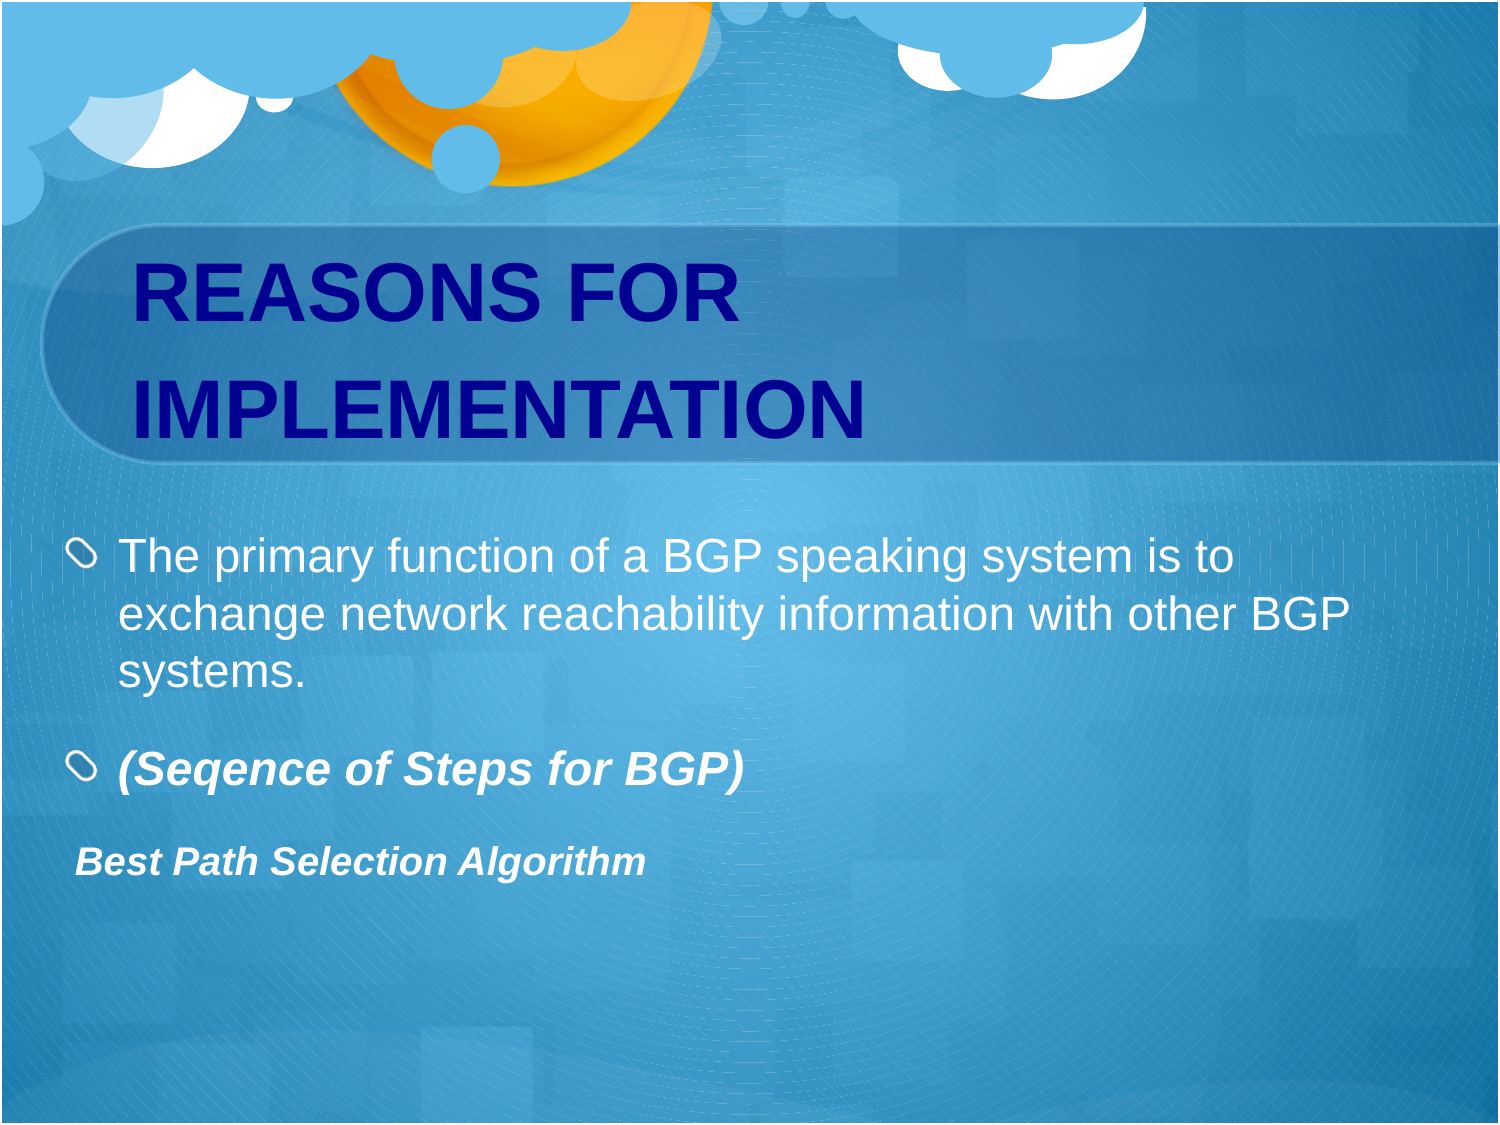

The primary function of a BGP speaking system is to exchange network reachability information with other BGP systems.
(Seqence of Steps for BGP)
 Best Path Selection Algorithm

# Reasons for implementation